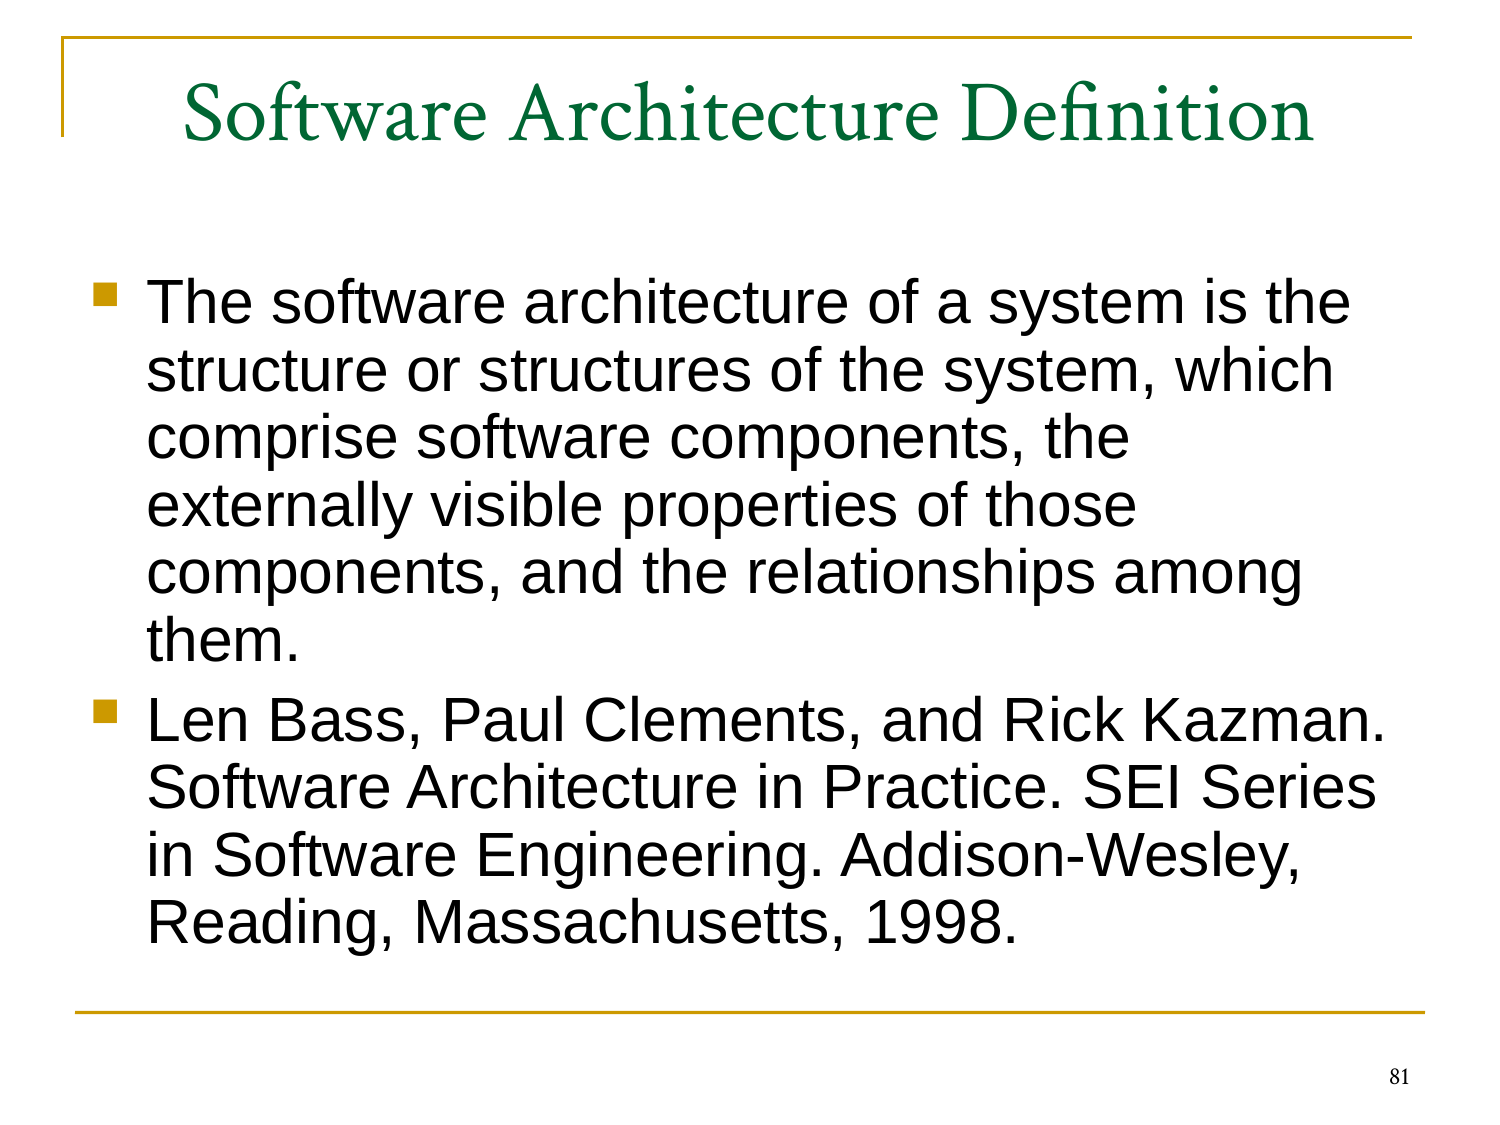

# Software Architecture Definition
The software architecture of a system is the structure or structures of the system, which comprise software components, the externally visible properties of those components, and the relationships among them.
Len Bass, Paul Clements, and Rick Kazman. Software Architecture in Practice. SEI Series in Software Engineering. Addison-Wesley, Reading, Massachusetts, 1998.
81